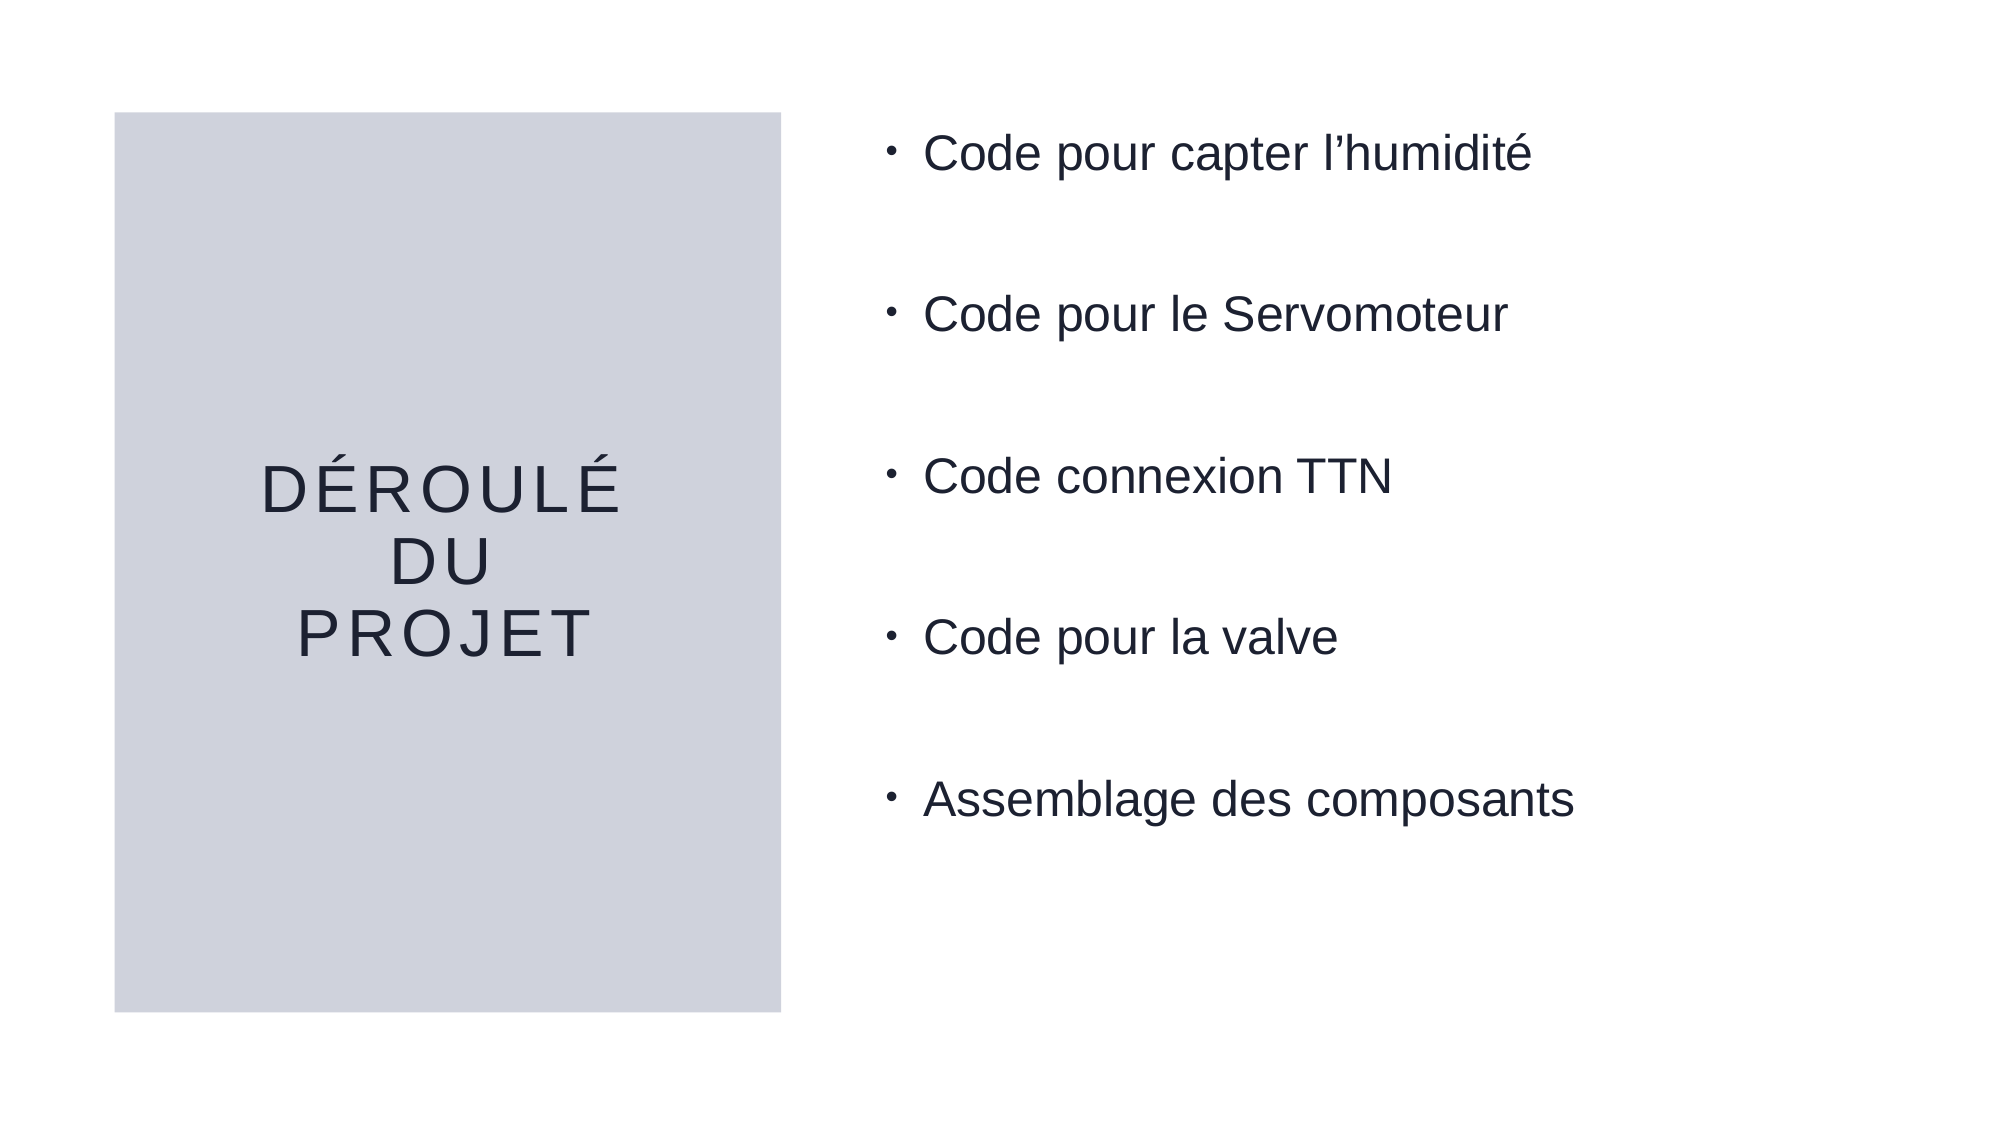

Code pour capter l’humidité

Code pour le Servomoteur

Code connexion TTN

Code pour la valve

Assemblage des composants
# Déroulé du projet